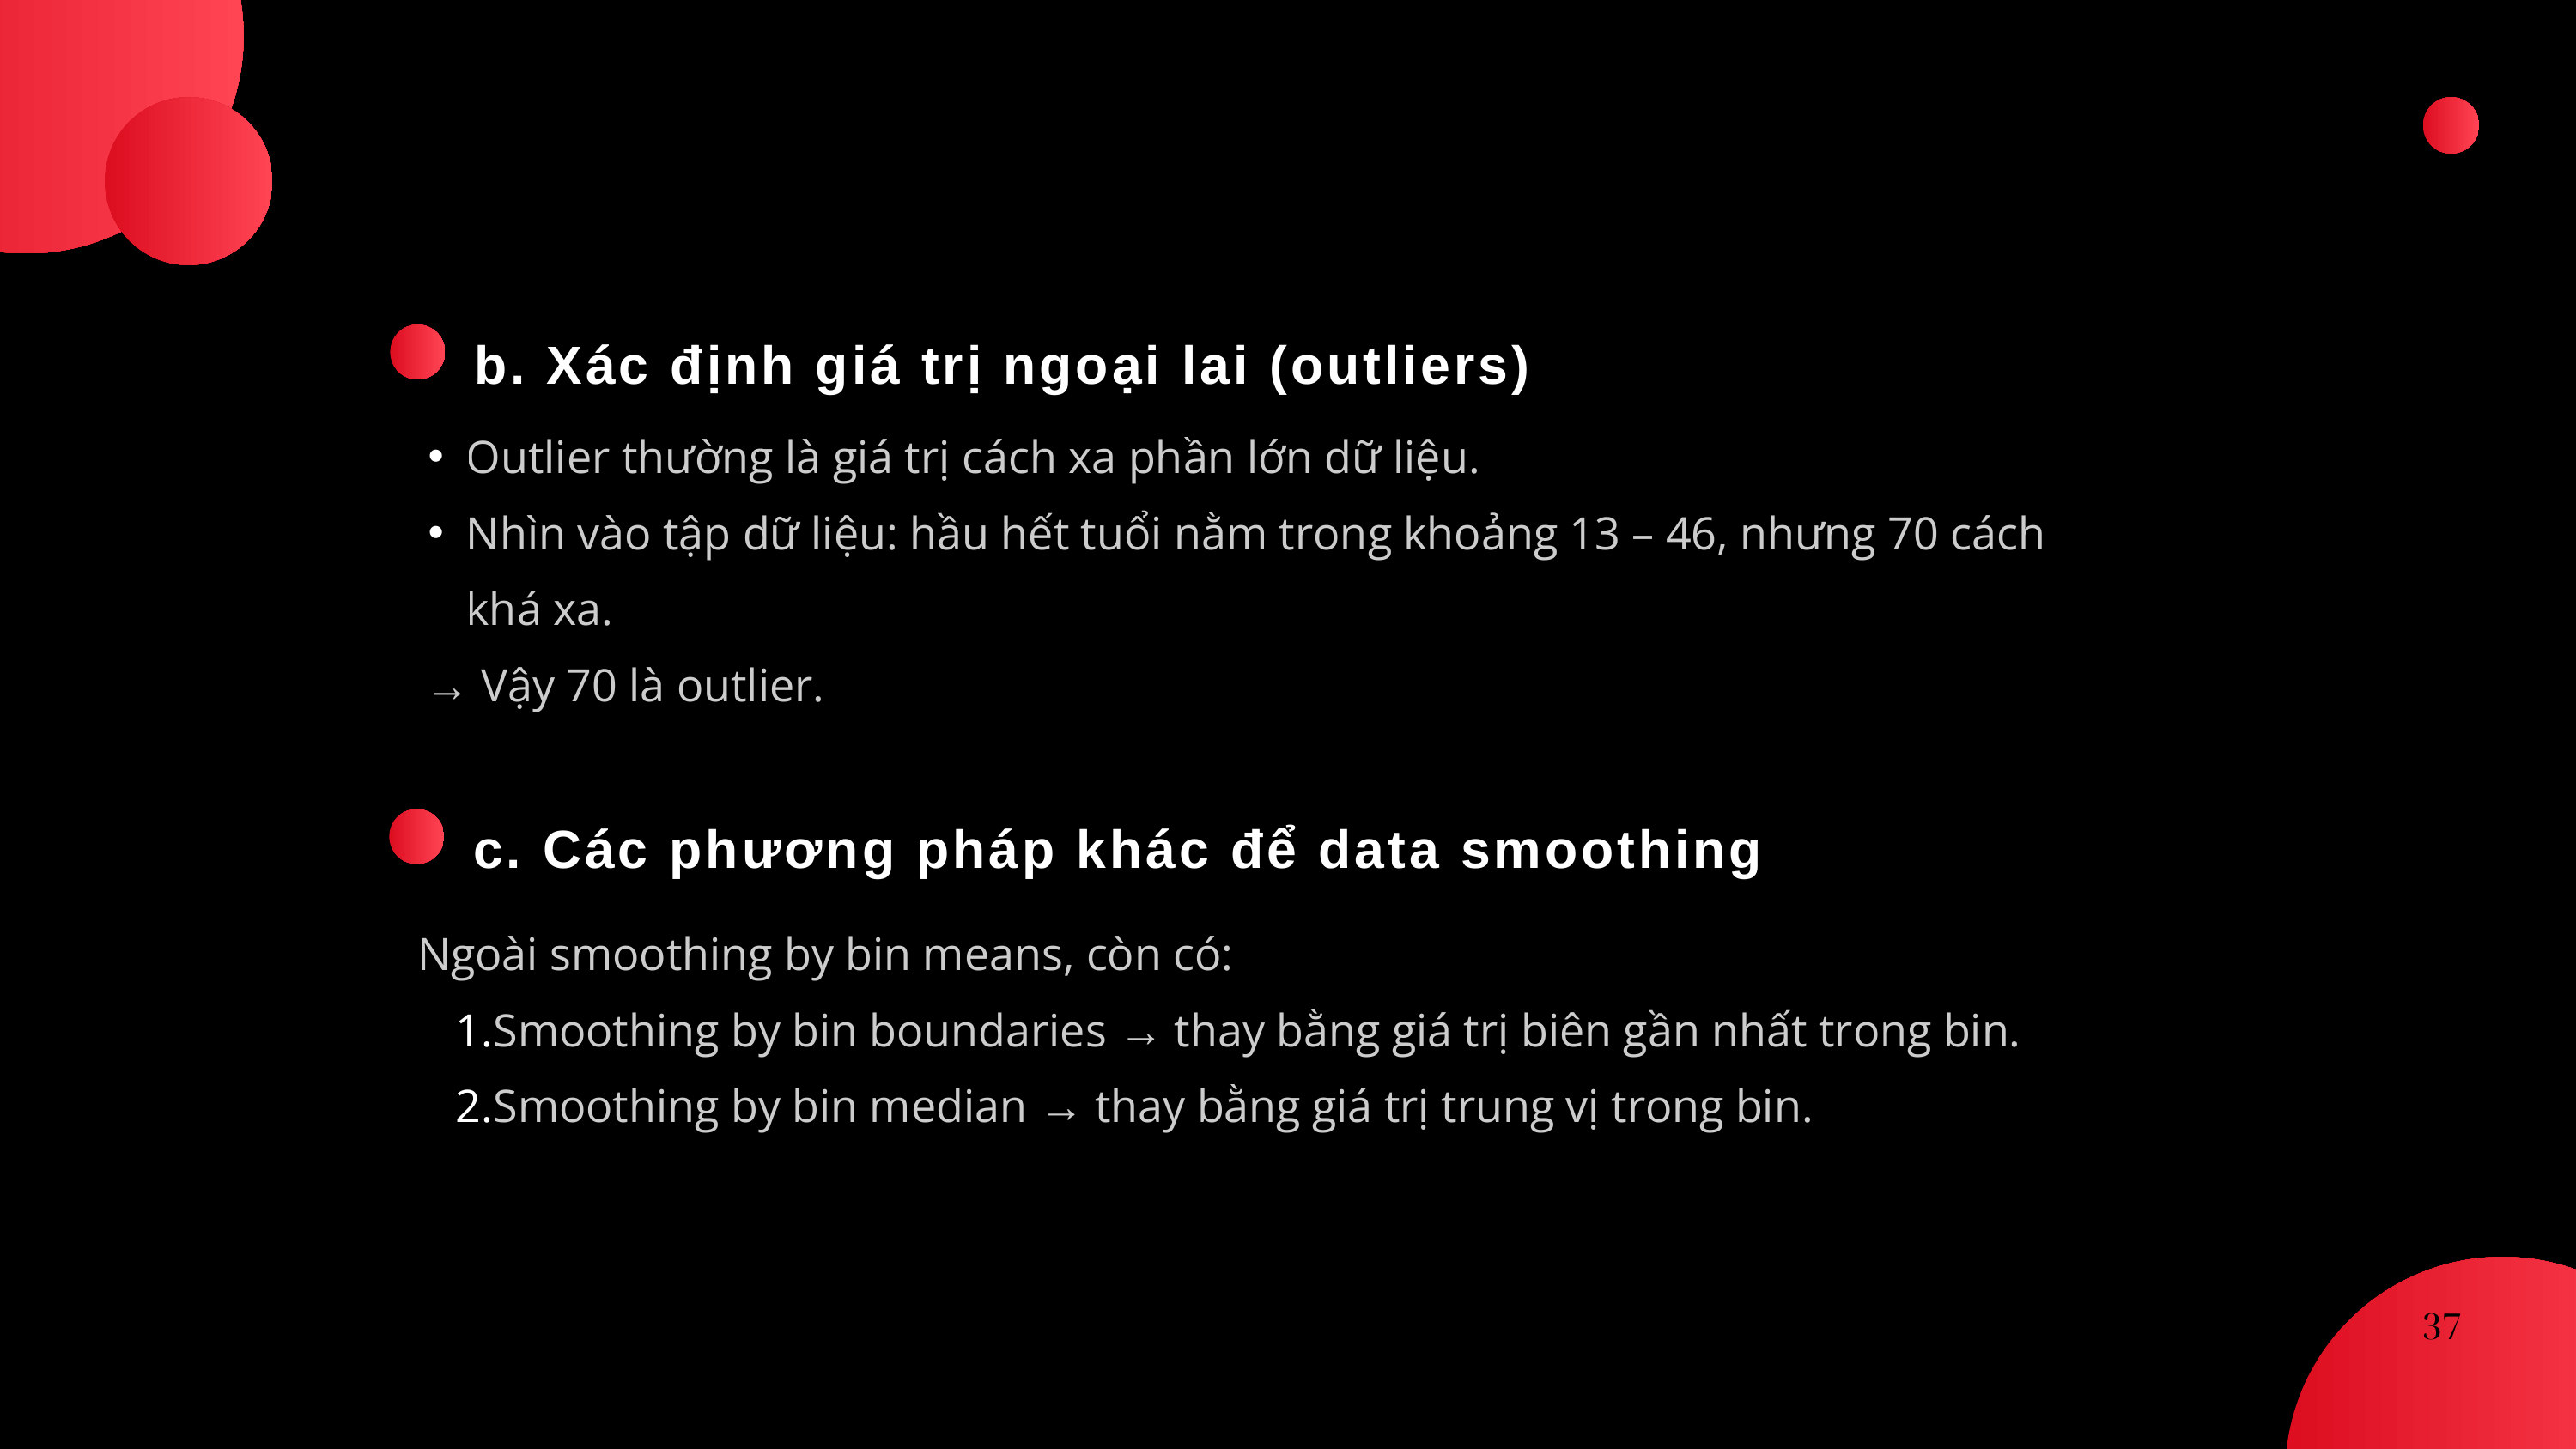

b. Xác định giá trị ngoại lai (outliers)

Outlier thường là giá trị cách xa phần lớn dữ liệu.
Nhìn vào tập dữ liệu: hầu hết tuổi nằm trong khoảng 13 – 46, nhưng 70 cách khá xa.
   → Vậy 70 là outlier.

c. Các phương pháp khác để data smoothing

Ngoài smoothing by bin means, còn có:
Smoothing by bin boundaries → thay bằng giá trị biên gần nhất trong bin.
Smoothing by bin median → thay bằng giá trị trung vị trong bin.

37